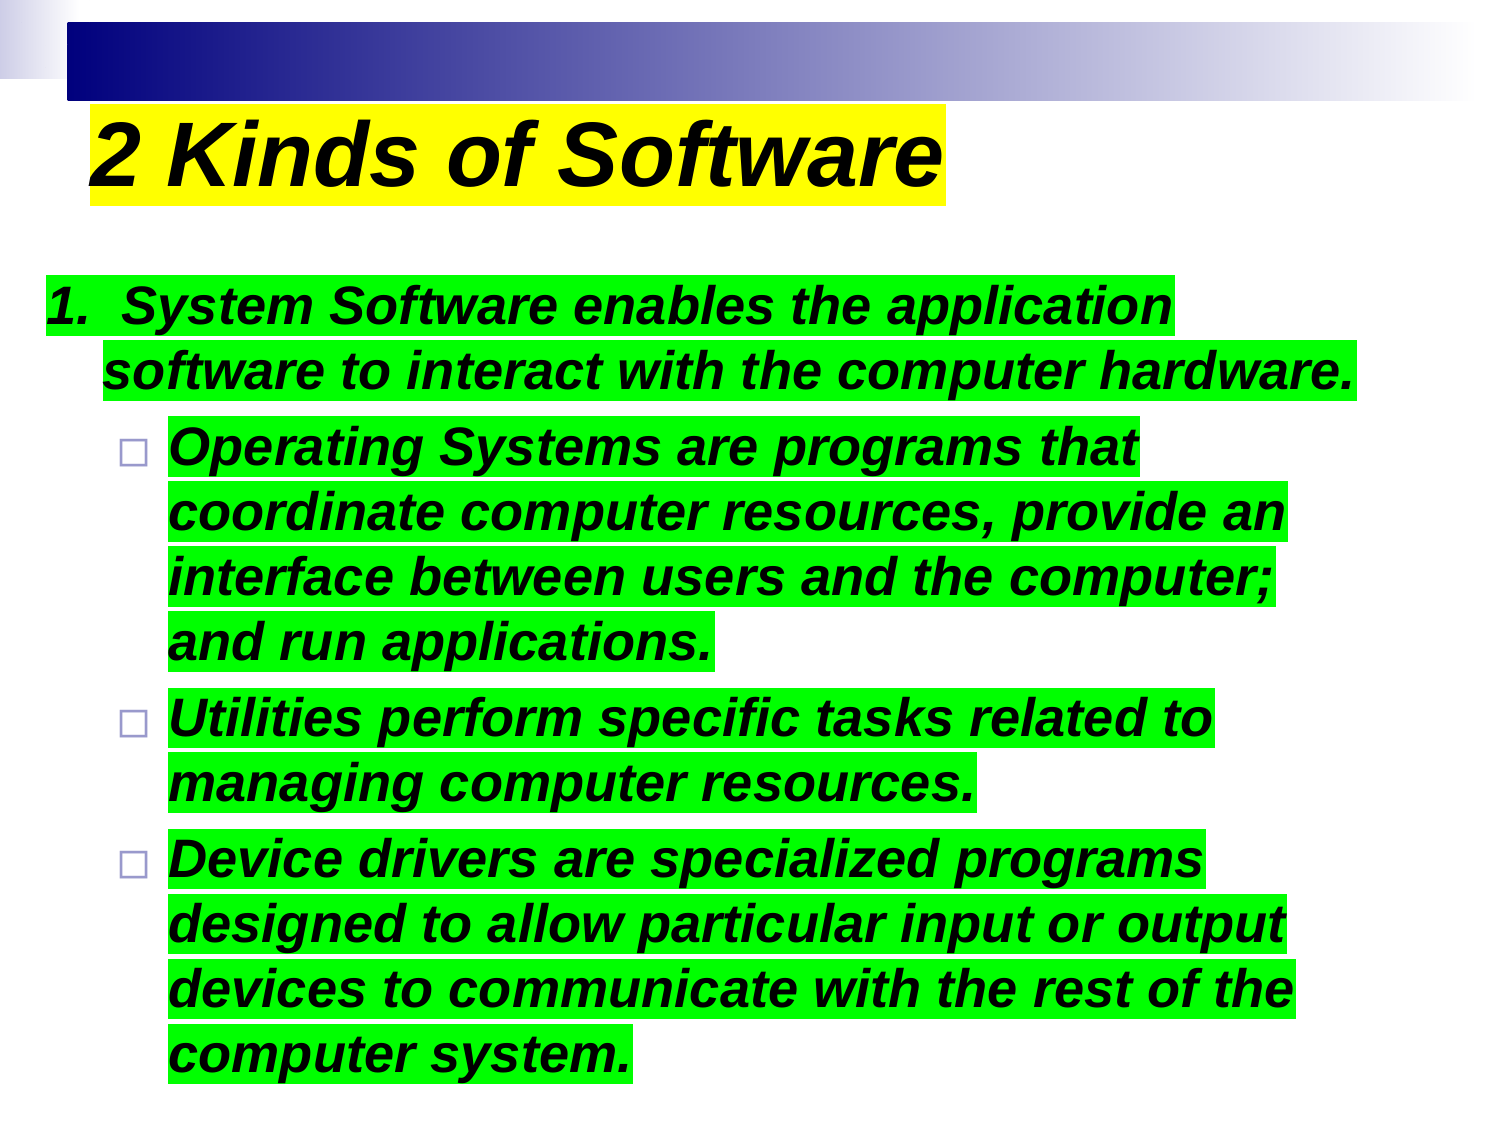

# 2 Kinds of Software
1.  System Software enables the application software to interact with the computer hardware.
Operating Systems are programs that coordinate computer resources, provide an interface between users and the computer; and run applications.
Utilities perform specific tasks related to managing computer resources.
Device drivers are specialized programs designed to allow particular input or output devices to communicate with the rest of the computer system.